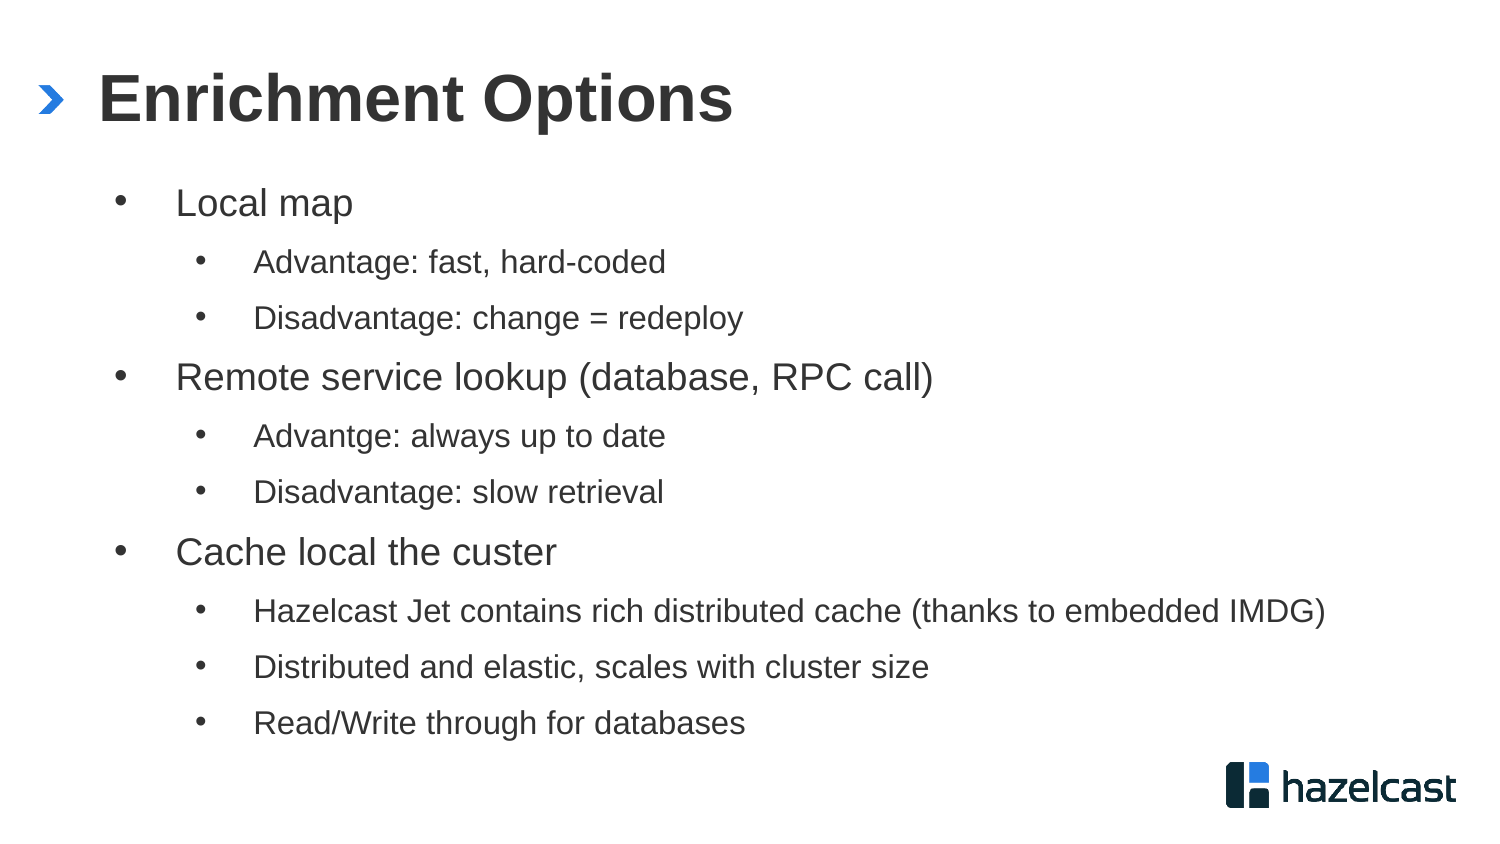

# Enrichment Options
Local map
Advantage: fast, hard-coded
Disadvantage: change = redeploy
Remote service lookup (database, RPC call)
Advantge: always up to date
Disadvantage: slow retrieval
Cache local the custer
Hazelcast Jet contains rich distributed cache (thanks to embedded IMDG)
Distributed and elastic, scales with cluster size
Read/Write through for databases